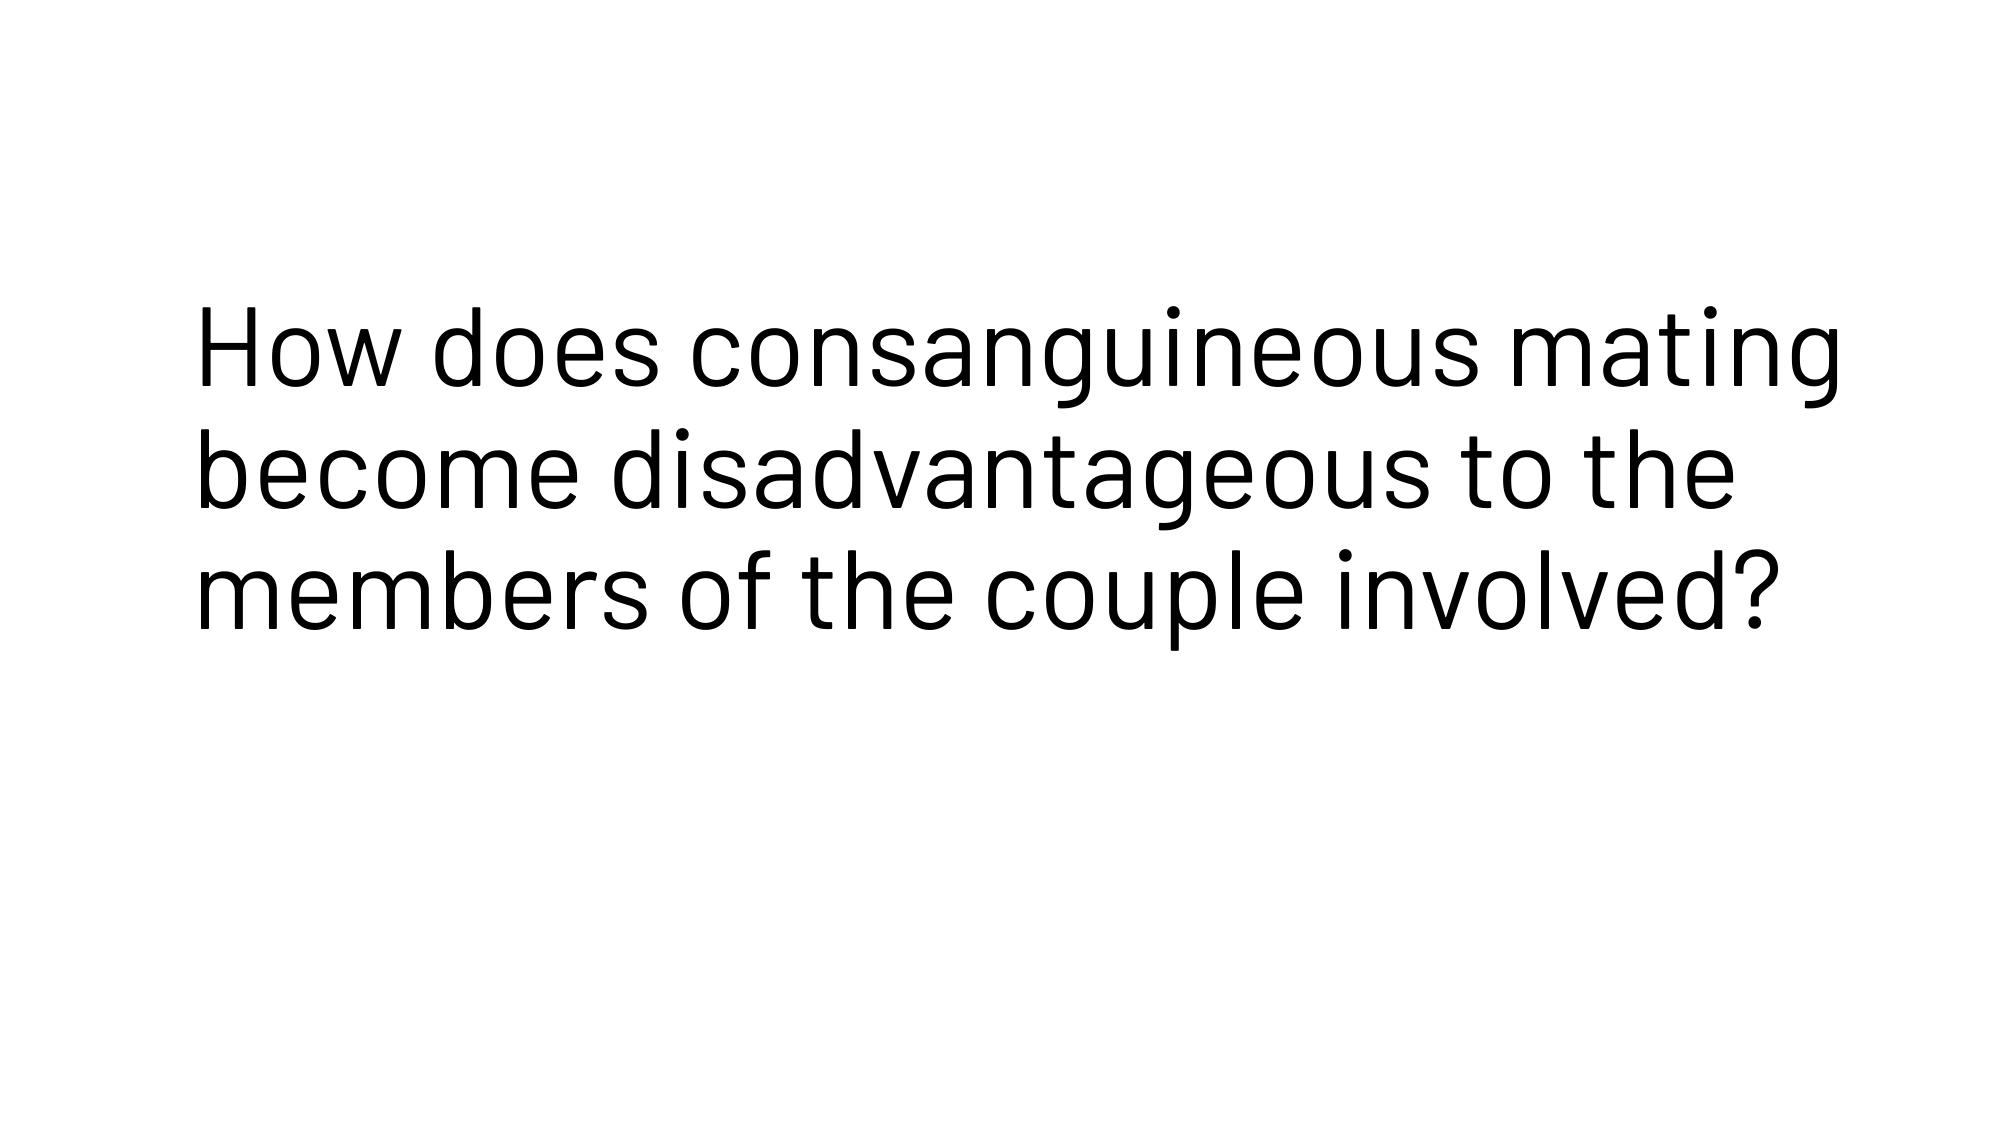

# How does consanguineous mating become disadvantageous to the members of the couple involved?